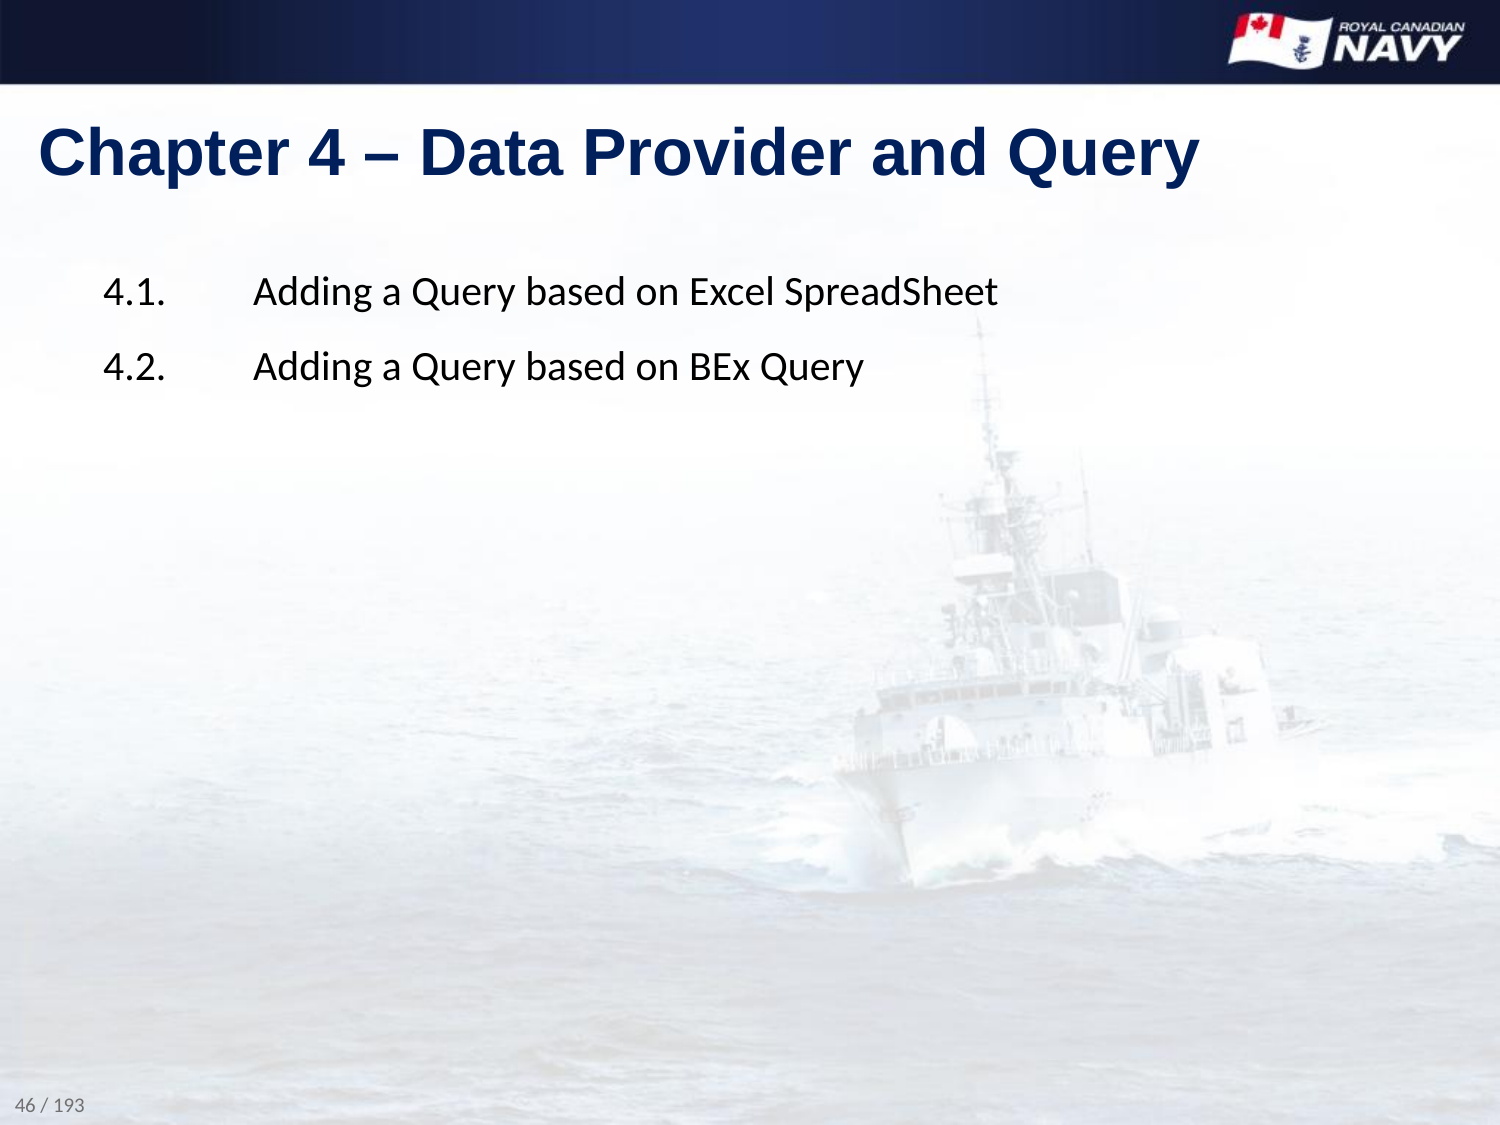

# Chapter 4 – Data Provider and Query
4.1.	Adding a Query based on Excel SpreadSheet
4.2.	Adding a Query based on BEx Query
46 / 193